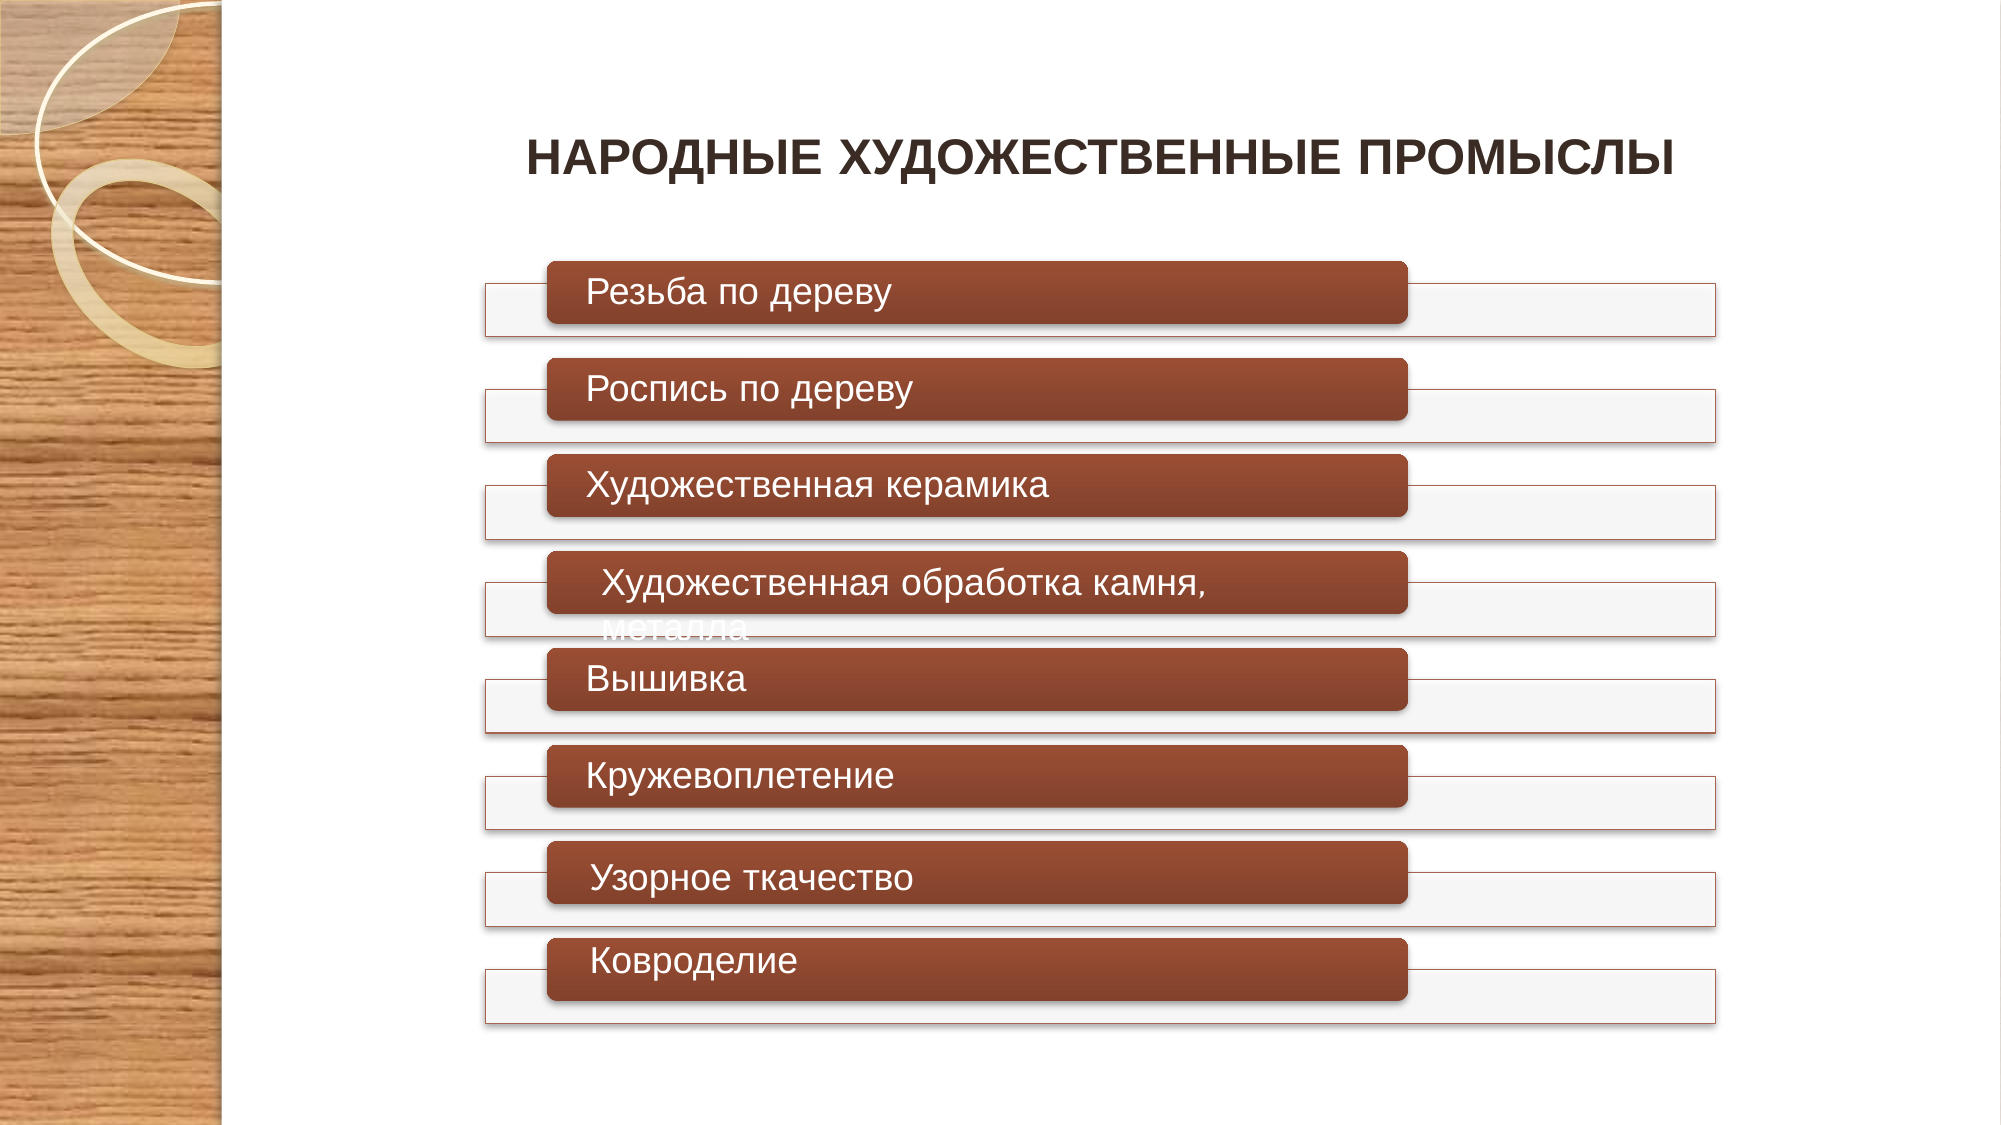

# Народные художественные промыслы
Резьба по дереву
Роспись по дереву
Художественная керамика

Вышивка
Кружевоплетение

Художественная обработка камня, металла
Узорное ткачество
Ковроделие